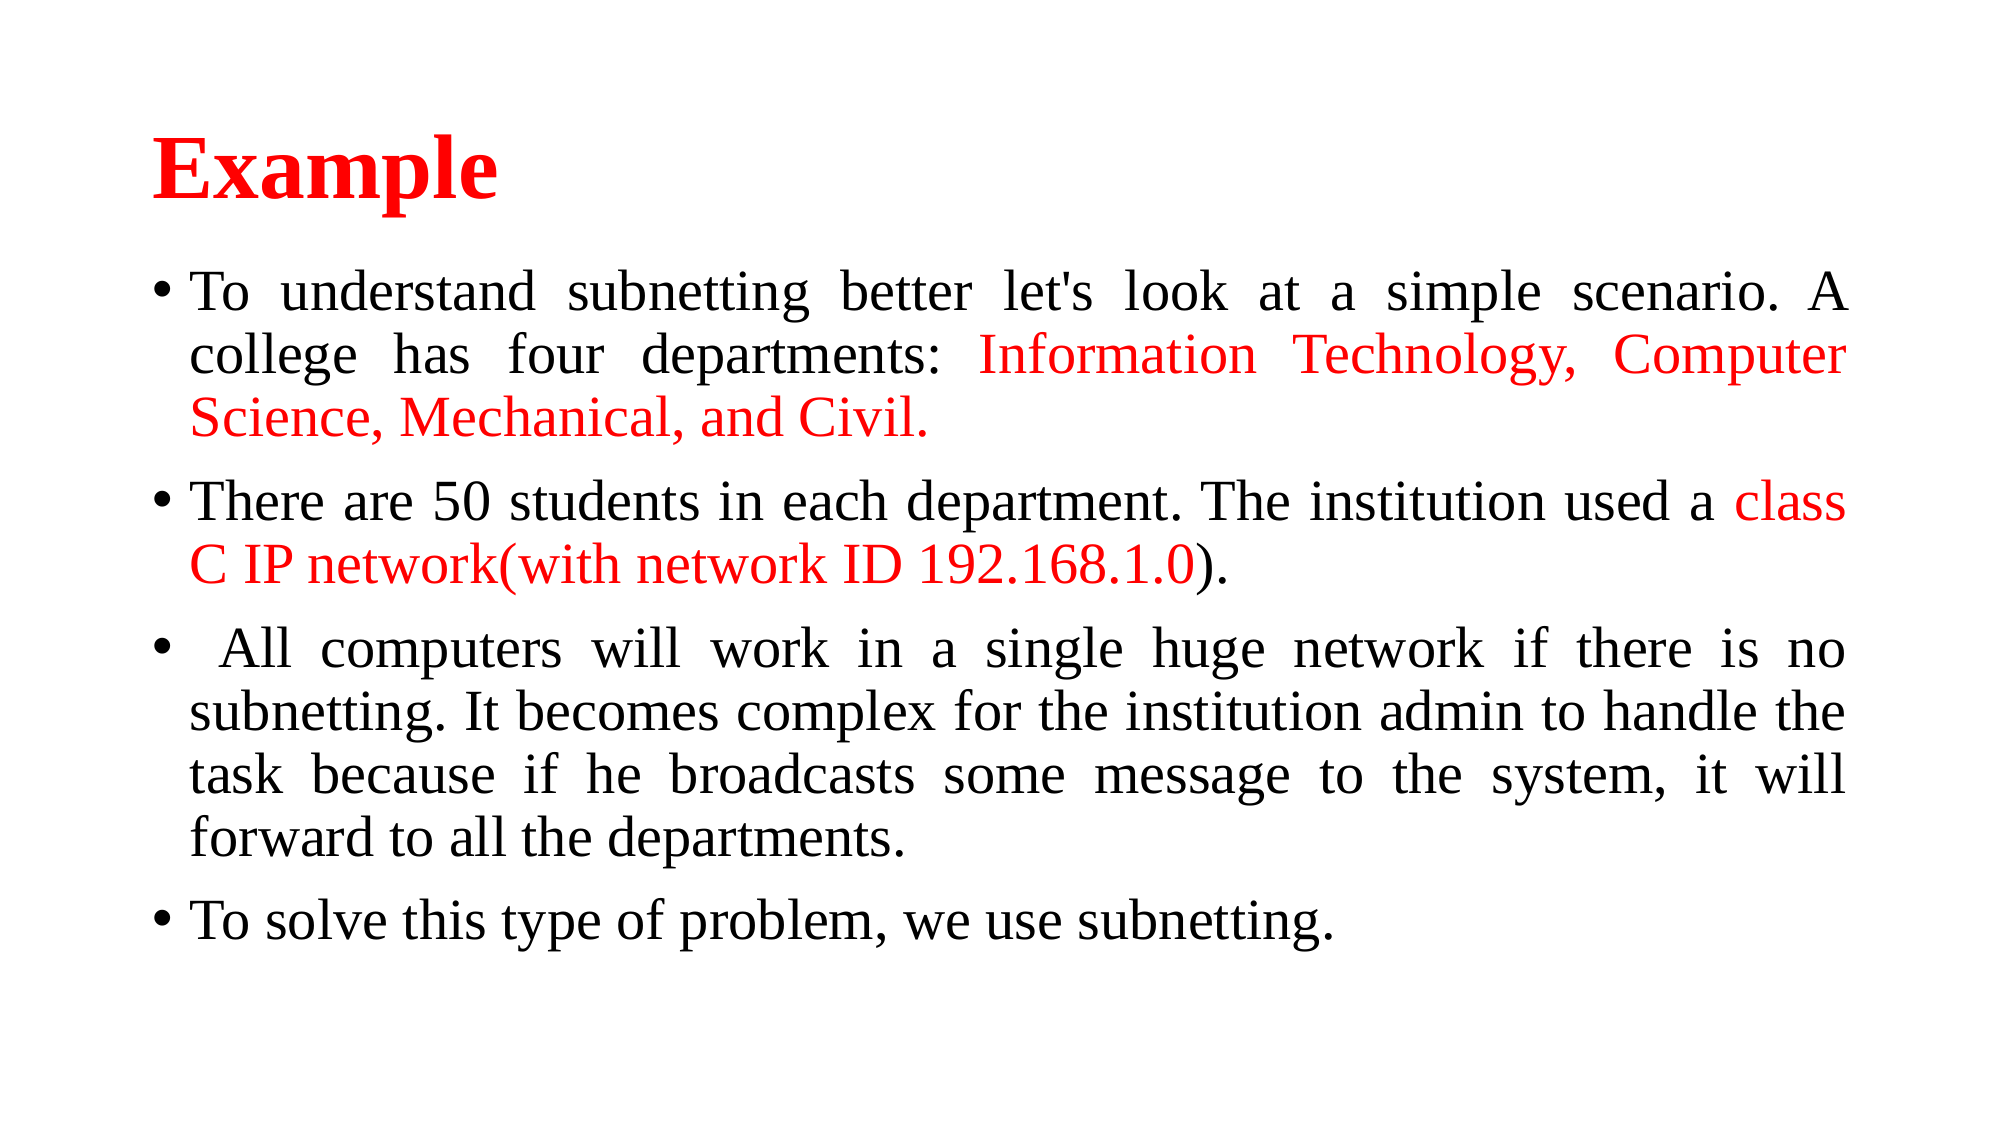

# Example
To understand subnetting better let's look at a simple scenario. A college has four departments: Information Technology, Computer Science, Mechanical, and Civil.
There are 50 students in each department. The institution used a class C IP network(with network ID 192.168.1.0).
 All computers will work in a single huge network if there is no subnetting. It becomes complex for the institution admin to handle the task because if he broadcasts some message to the system, it will forward to all the departments.
To solve this type of problem, we use subnetting.